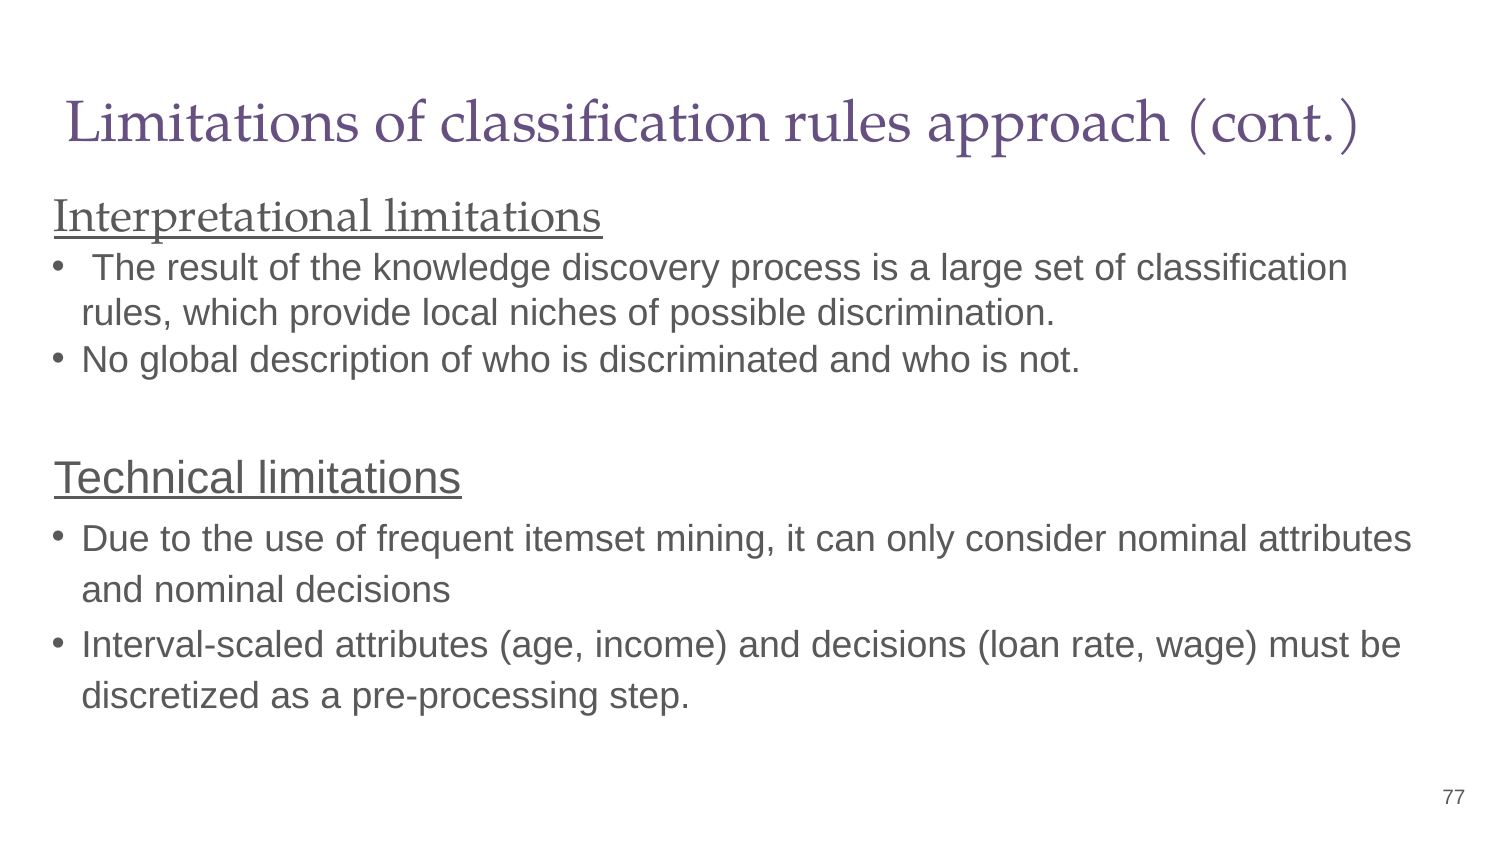

# Limitations of classification rules approach (cont.)
Interpretational limitations
 The result of the knowledge discovery process is a large set of classification rules, which provide local niches of possible discrimination.
No global description of who is discriminated and who is not.

Technical limitations
Due to the use of frequent itemset mining, it can only consider nominal attributes and nominal decisions
Interval-scaled attributes (age, income) and decisions (loan rate, wage) must be discretized as a pre-processing step.
77